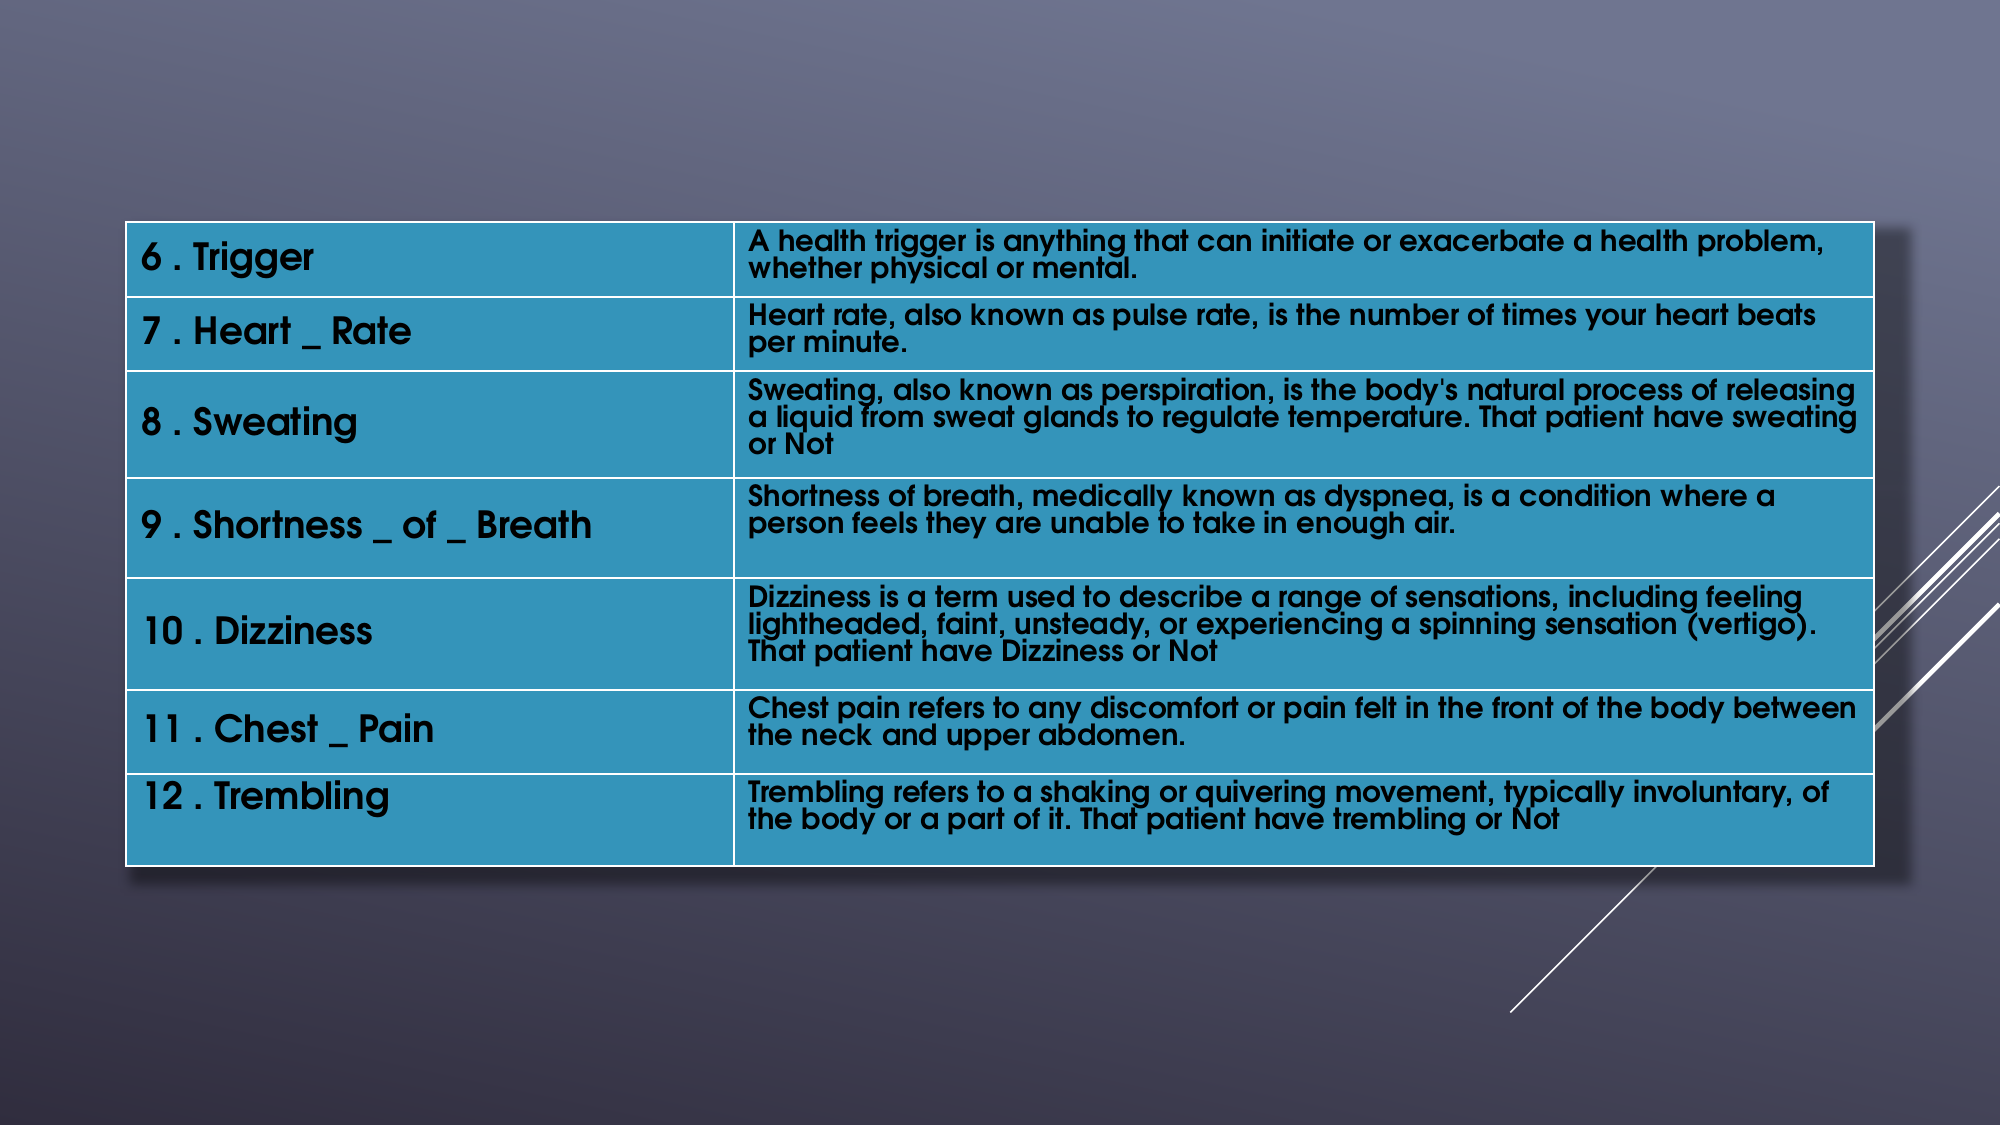

| 6 . Trigger | A health trigger is anything that can initiate or exacerbate a health problem, whether physical or mental. |
| --- | --- |
| 7 . Heart \_ Rate | Heart rate, also known as pulse rate, is the number of times your heart beats per minute. |
| 8 . Sweating | Sweating, also known as perspiration, is the body's natural process of releasing a liquid from sweat glands to regulate temperature. That patient have sweating or Not |
| 9 . Shortness \_ of \_ Breath | Shortness of breath, medically known as dyspnea, is a condition where a person feels they are unable to take in enough air. |
| 10 . Dizziness | Dizziness is a term used to describe a range of sensations, including feeling lightheaded, faint, unsteady, or experiencing a spinning sensation (vertigo). That patient have Dizziness or Not |
| 11 . Chest \_ Pain | Chest pain refers to any discomfort or pain felt in the front of the body between the neck and upper abdomen. |
| 12 . Trembling | Trembling refers to a shaking or quivering movement, typically involuntary, of the body or a part of it. That patient have trembling or Not |